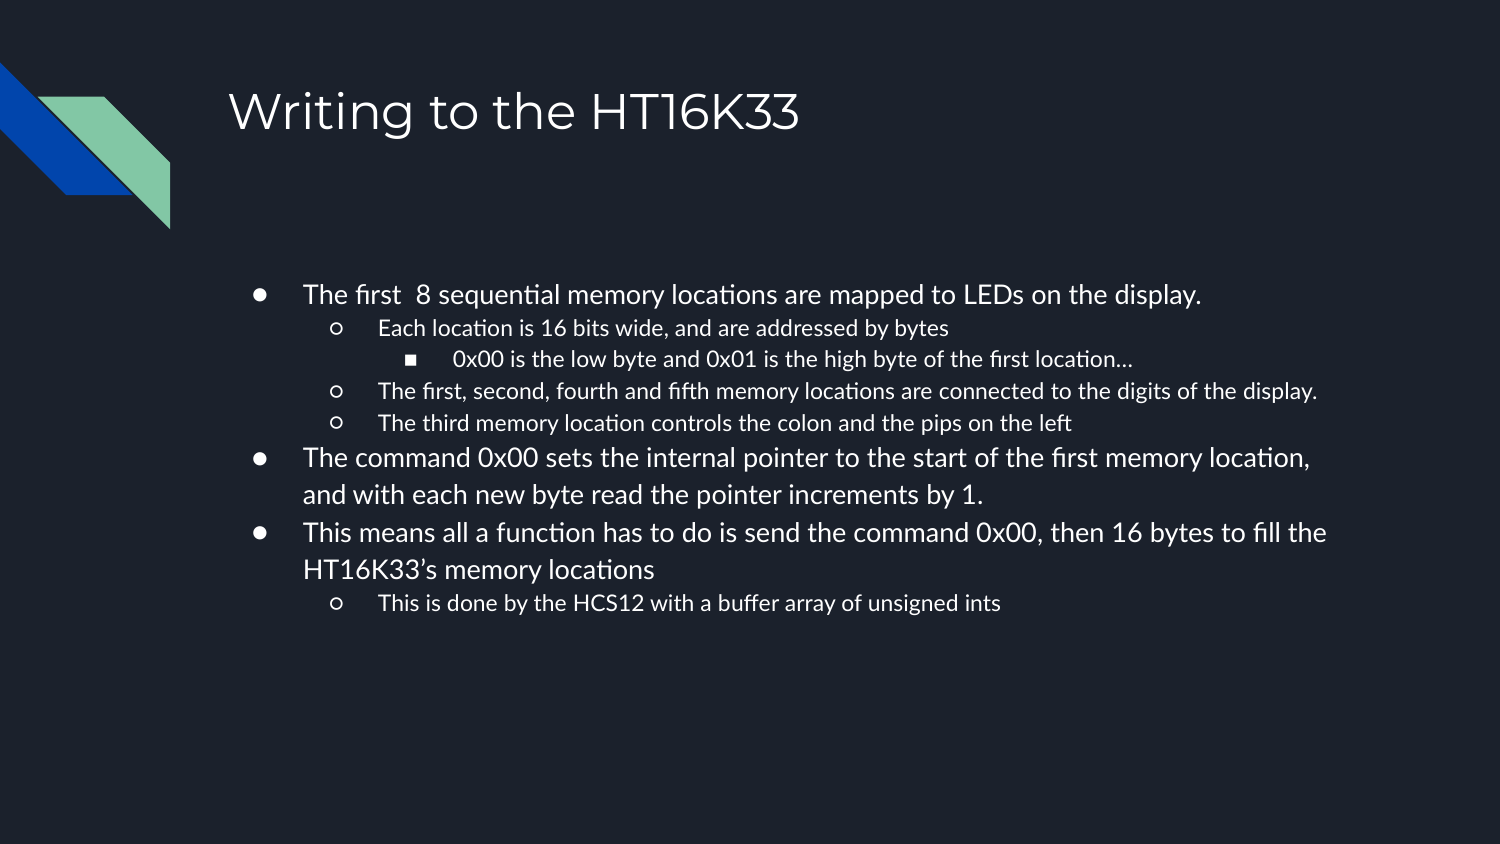

# Writing to the HT16K33
The first  8 sequential memory locations are mapped to LEDs on the display.
Each location is 16 bits wide, and are addressed by bytes
0x00 is the low byte and 0x01 is the high byte of the first location…
The first, second, fourth and fifth memory locations are connected to the digits of the display.
The third memory location controls the colon and the pips on the left
The command 0x00 sets the internal pointer to the start of the first memory location, and with each new byte read the pointer increments by 1.
This means all a function has to do is send the command 0x00, then 16 bytes to fill the HT16K33’s memory locations
This is done by the HCS12 with a buffer array of unsigned ints